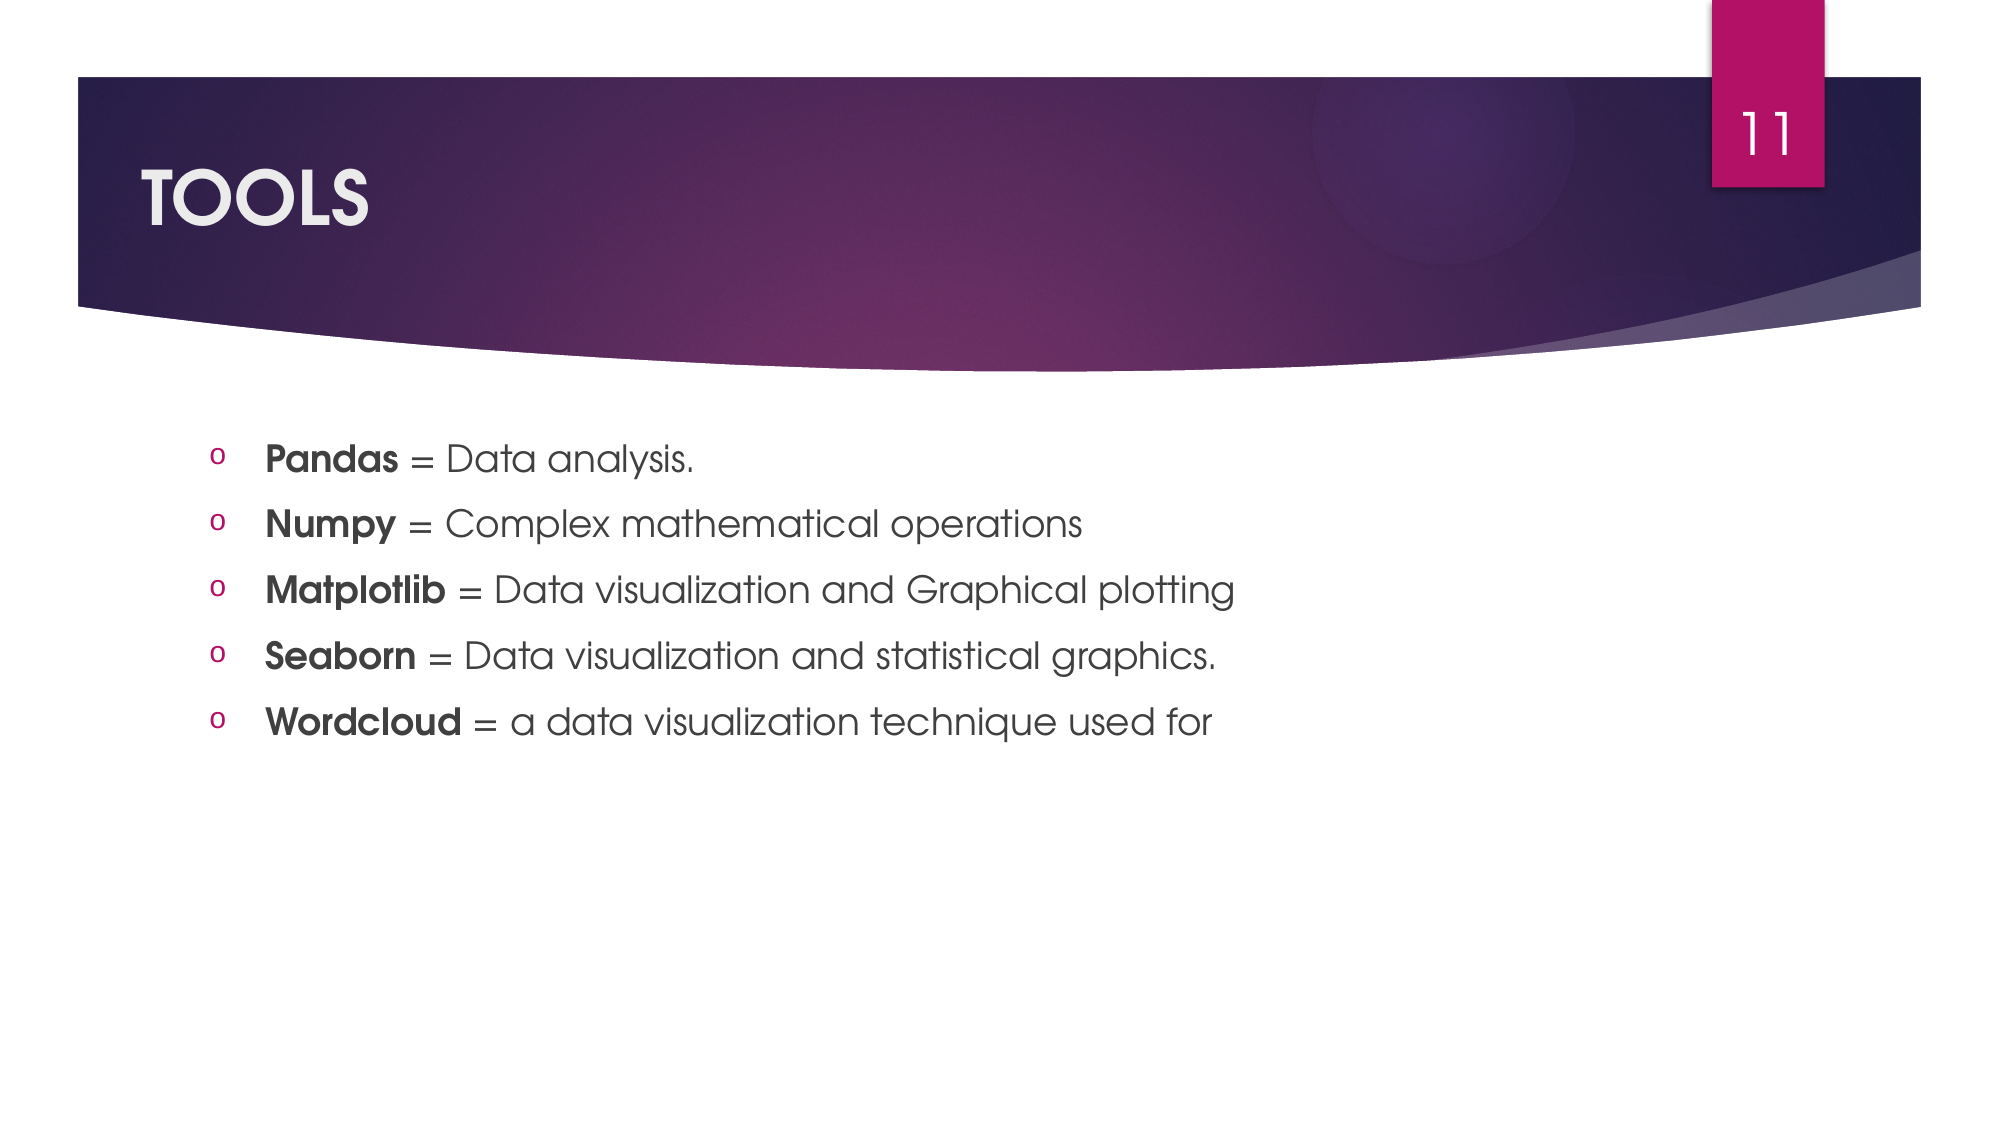

11
# TOOLS
Pandas = Data analysis.
Numpy = Complex mathematical operations
Matplotlib = Data visualization and Graphical plotting
Seaborn = Data visualization and statistical graphics.
Wordcloud = a data visualization technique used for